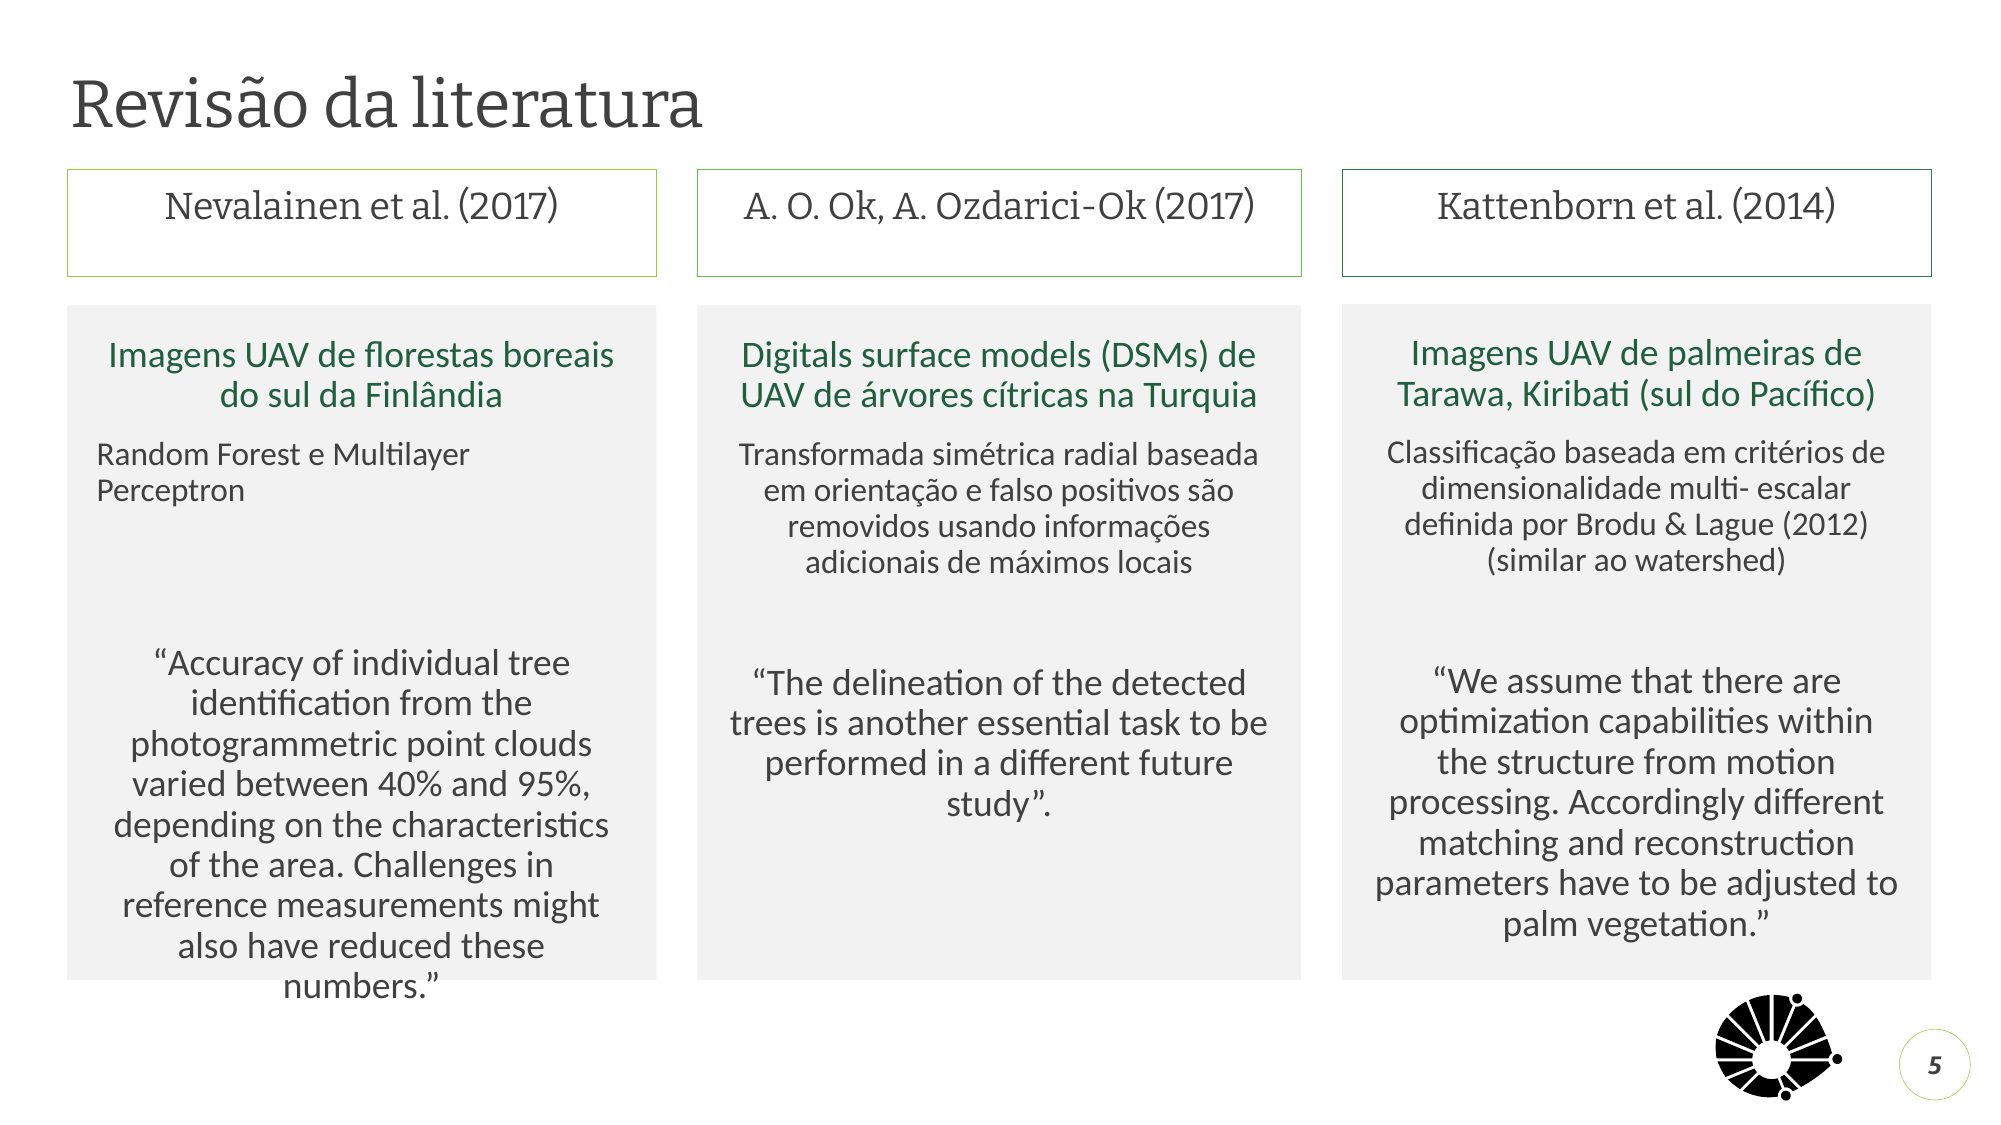

# Revisão da literatura
Nevalainen et al. (2017)
A. O. Ok, A. Ozdarici-Ok (2017)
Kattenborn et al. (2014)
Imagens UAV de palmeiras de Tarawa, Kiribati (sul do Pacífico)
Classificação baseada em critérios de dimensionalidade multi- escalar definida por Brodu & Lague (2012) (similar ao watershed)

“We assume that there are optimization capabilities within the structure from motion processing. Accordingly different matching and reconstruction parameters have to be adjusted to palm vegetation.”

Imagens UAV de florestas boreais do sul da Finlândia
Random Forest e Multilayer Perceptron

“Accuracy of individual tree identification from the photogrammetric point clouds varied between 40% and 95%, depending on the characteristics of the area. Challenges in reference measurements might also have reduced these numbers.”
Digitals surface models (DSMs) de UAV de árvores cítricas na Turquia
Transformada simétrica radial baseada em orientação e falso positivos são removidos usando informações adicionais de máximos locais

“The delineation of the detected trees is another essential task to be performed in a different future study”.
5